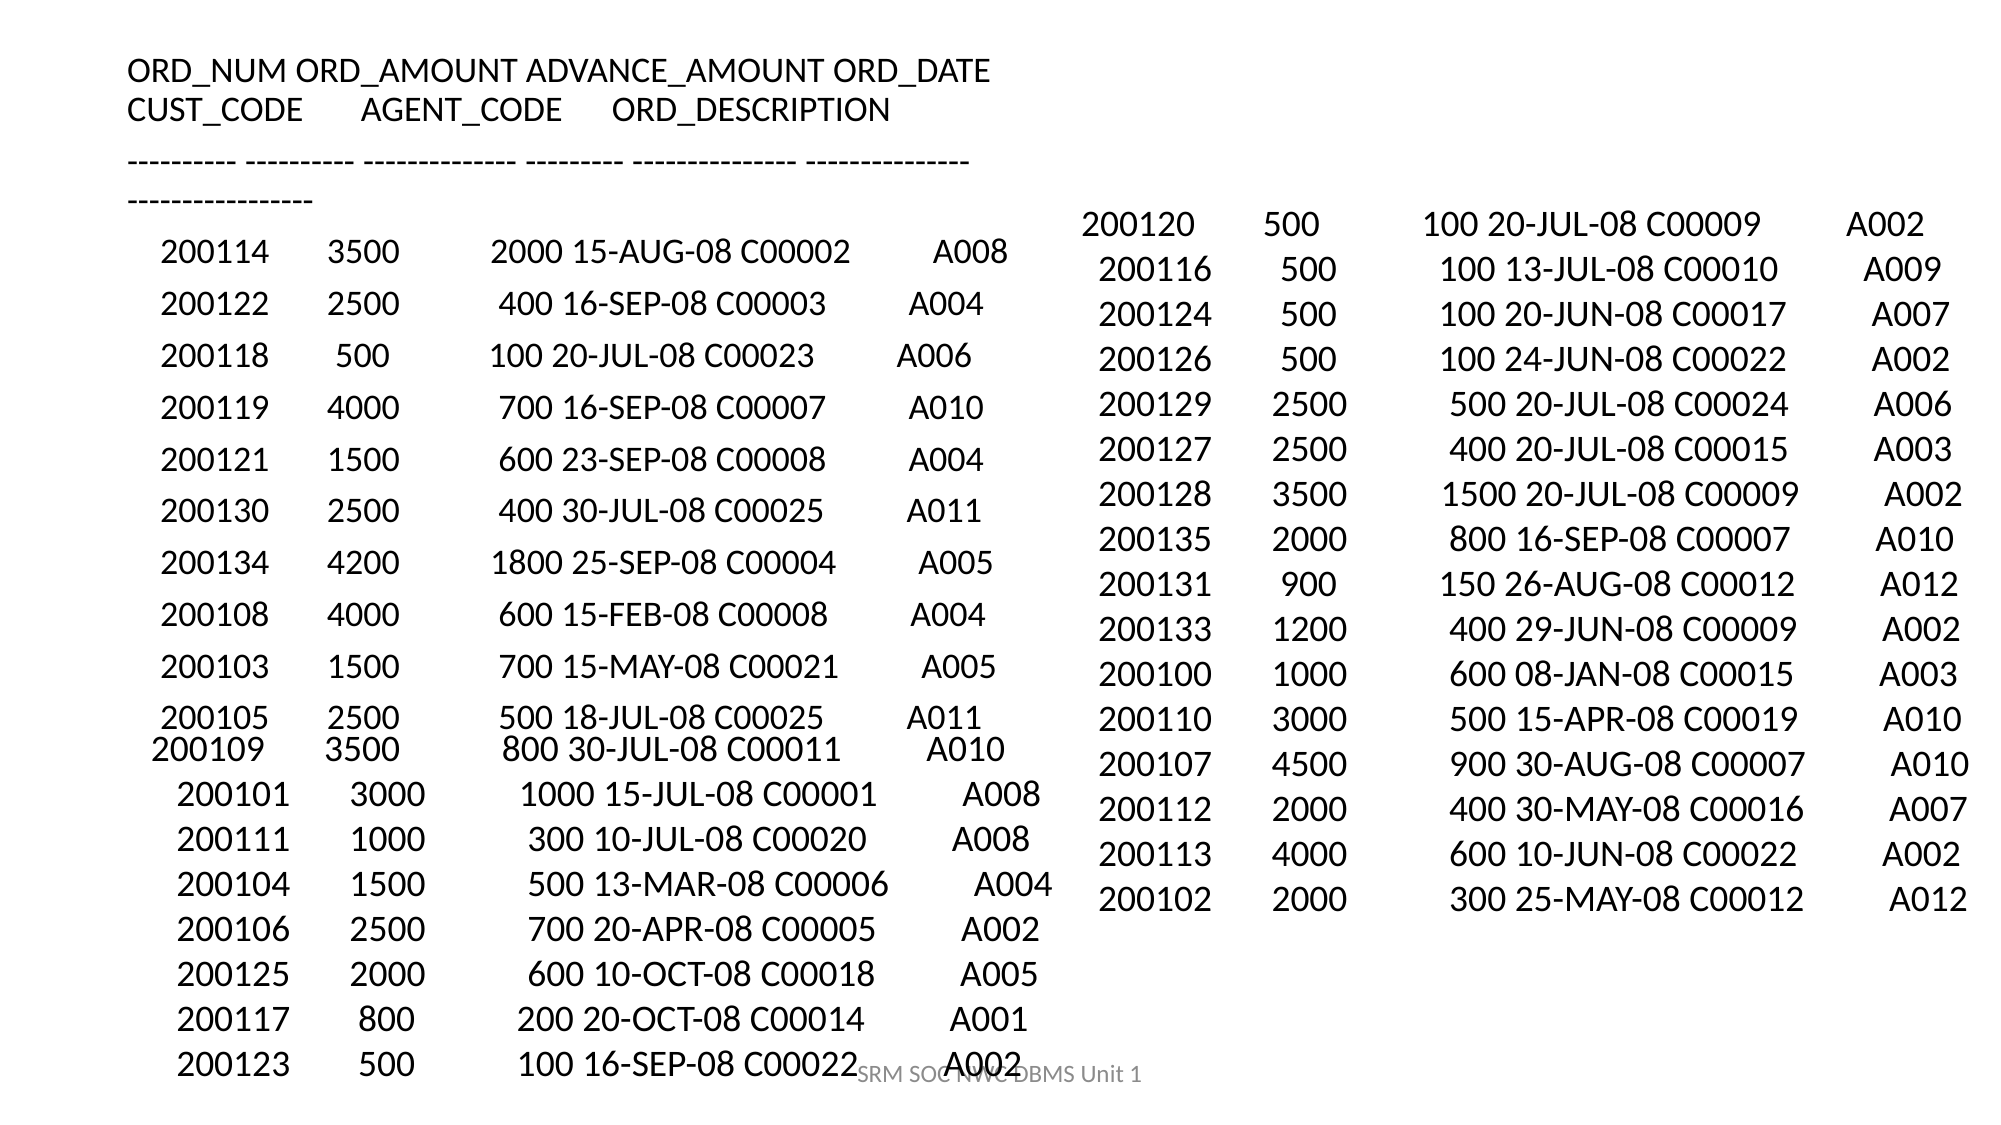

ORD_NUM ORD_AMOUNT ADVANCE_AMOUNT ORD_DATE  CUST_CODE       AGENT_CODE      ORD_DESCRIPTION
---------- ---------- -------------- --------- --------------- --------------- -----------------
    200114       3500           2000 15-AUG-08 C00002          A008
    200122       2500            400 16-SEP-08 C00003          A004
    200118        500            100 20-JUL-08 C00023          A006
    200119       4000            700 16-SEP-08 C00007          A010
    200121       1500            600 23-SEP-08 C00008          A004
    200130       2500            400 30-JUL-08 C00025          A011
    200134       4200           1800 25-SEP-08 C00004          A005
    200108       4000            600 15-FEB-08 C00008          A004
    200103       1500            700 15-MAY-08 C00021          A005
    200105       2500            500 18-JUL-08 C00025          A011
#
  200120        500            100 20-JUL-08 C00009          A002
    200116        500            100 13-JUL-08 C00010          A009
    200124        500            100 20-JUN-08 C00017          A007
    200126        500            100 24-JUN-08 C00022          A002
    200129       2500            500 20-JUL-08 C00024          A006
    200127       2500            400 20-JUL-08 C00015          A003
    200128       3500           1500 20-JUL-08 C00009          A002
    200135       2000            800 16-SEP-08 C00007          A010
    200131        900            150 26-AUG-08 C00012          A012
    200133       1200            400 29-JUN-08 C00009          A002
    200100       1000            600 08-JAN-08 C00015          A003
    200110       3000            500 15-APR-08 C00019          A010
    200107       4500            900 30-AUG-08 C00007          A010
    200112       2000            400 30-MAY-08 C00016          A007
    200113       4000            600 10-JUN-08 C00022          A002
    200102       2000            300 25-MAY-08 C00012          A012
 200109       3500            800 30-JUL-08 C00011          A010
    200101       3000           1000 15-JUL-08 C00001          A008
    200111       1000            300 10-JUL-08 C00020          A008
    200104       1500            500 13-MAR-08 C00006          A004
    200106       2500            700 20-APR-08 C00005          A002
    200125       2000            600 10-OCT-08 C00018          A005
    200117        800            200 20-OCT-08 C00014          A001
    200123        500            100 16-SEP-08 C00022          A002

SRM SOC NWC DBMS Unit 1